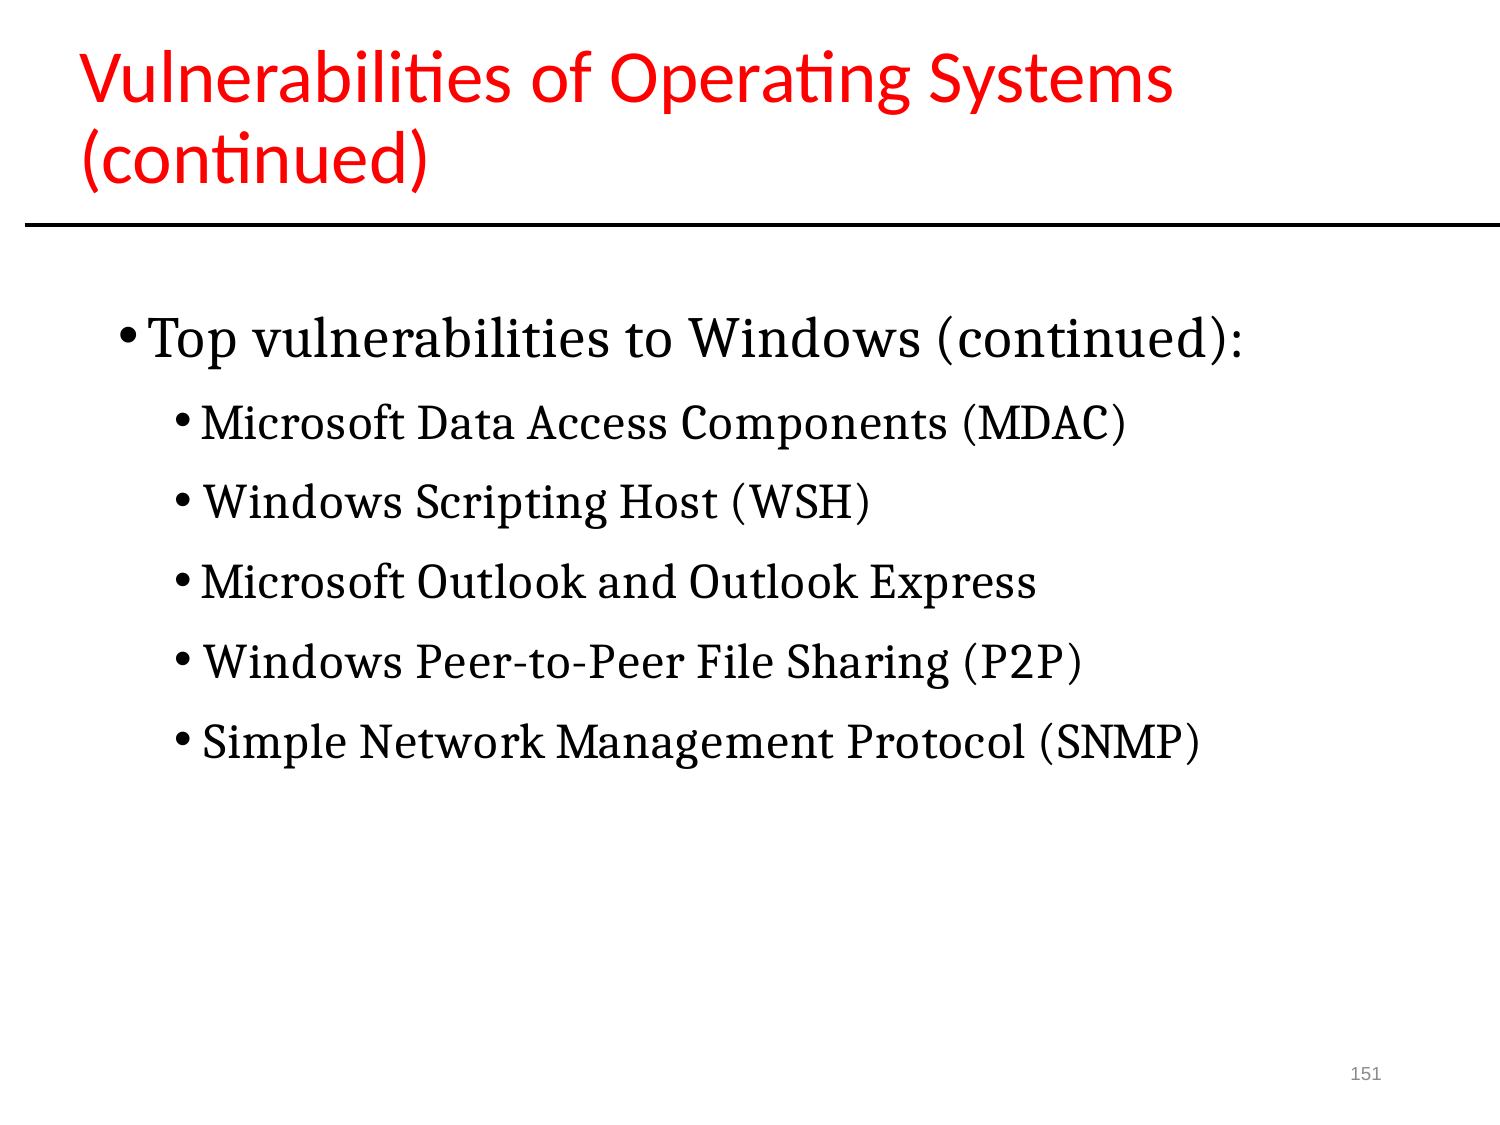

# Vulnerabilities of Operating Systems (continued)
Top vulnerabilities to Windows (continued):
Microsoft Data Access Components (MDAC)
Windows Scripting Host (WSH)
Microsoft Outlook and Outlook Express
Windows Peer-to-Peer File Sharing (P2P)
Simple Network Management Protocol (SNMP)
151